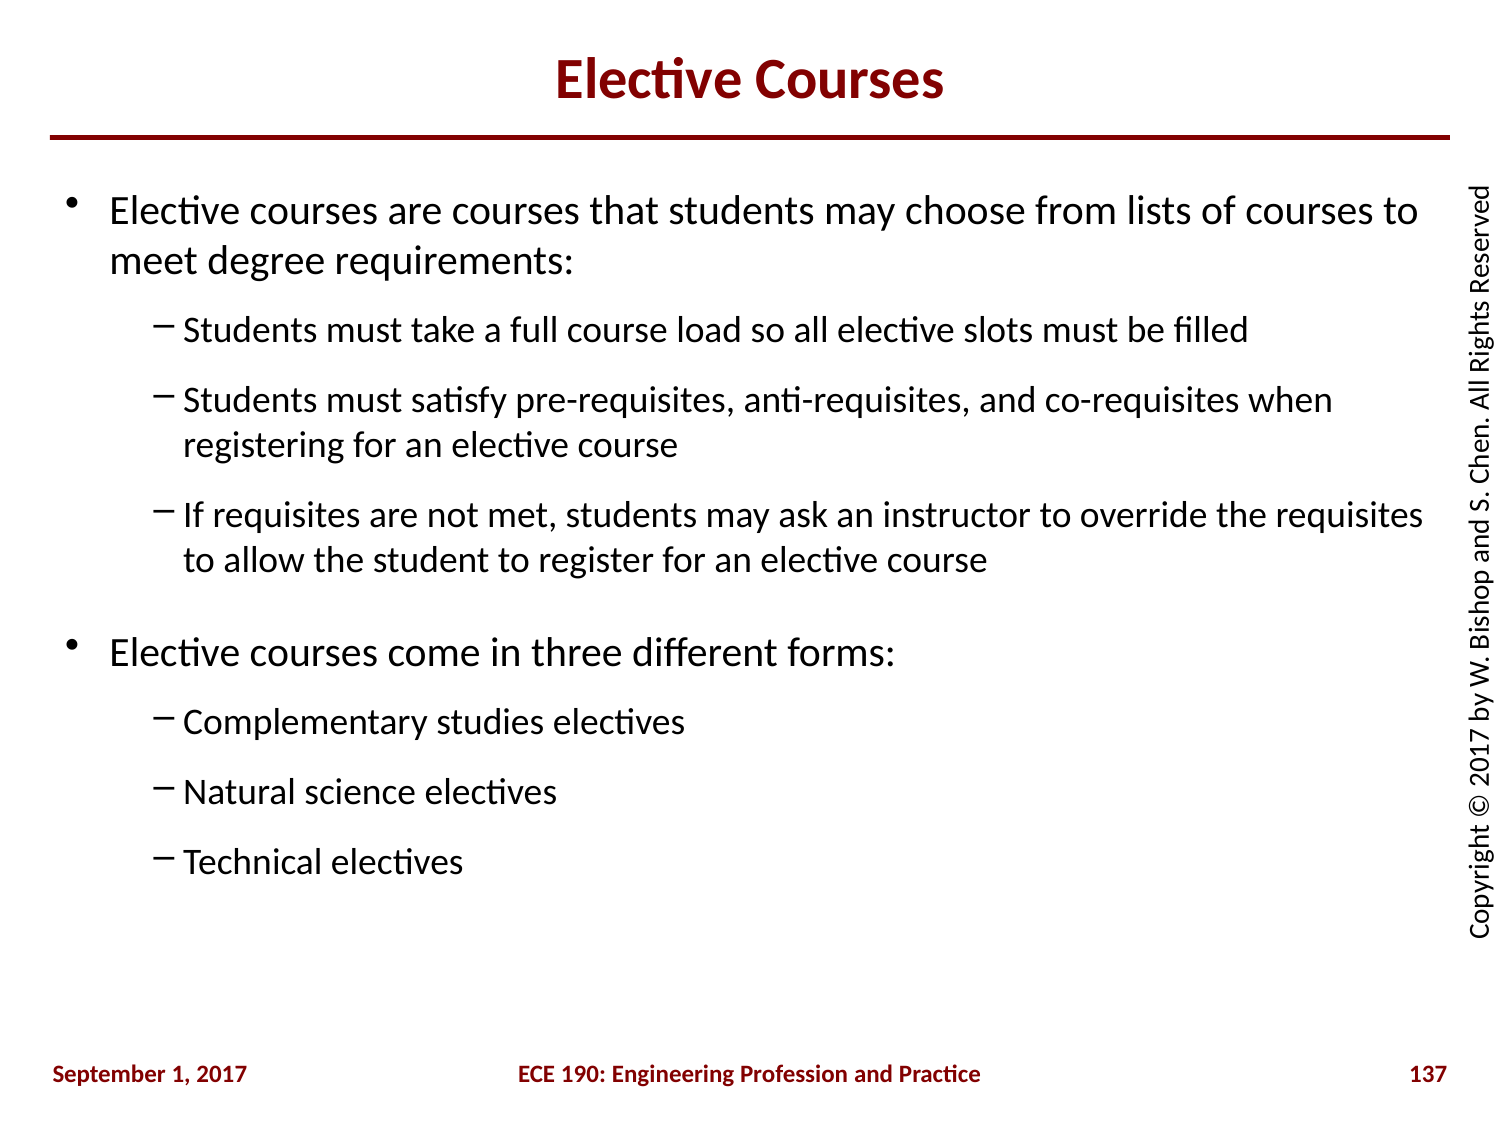

# Elective Courses
Elective courses are courses that students may choose from lists of courses to meet degree requirements:
Students must take a full course load so all elective slots must be filled
Students must satisfy pre-requisites, anti-requisites, and co-requisites when registering for an elective course
If requisites are not met, students may ask an instructor to override the requisites to allow the student to register for an elective course
Elective courses come in three different forms:
Complementary studies electives
Natural science electives
Technical electives
September 1, 2017
ECE 190: Engineering Profession and Practice
137